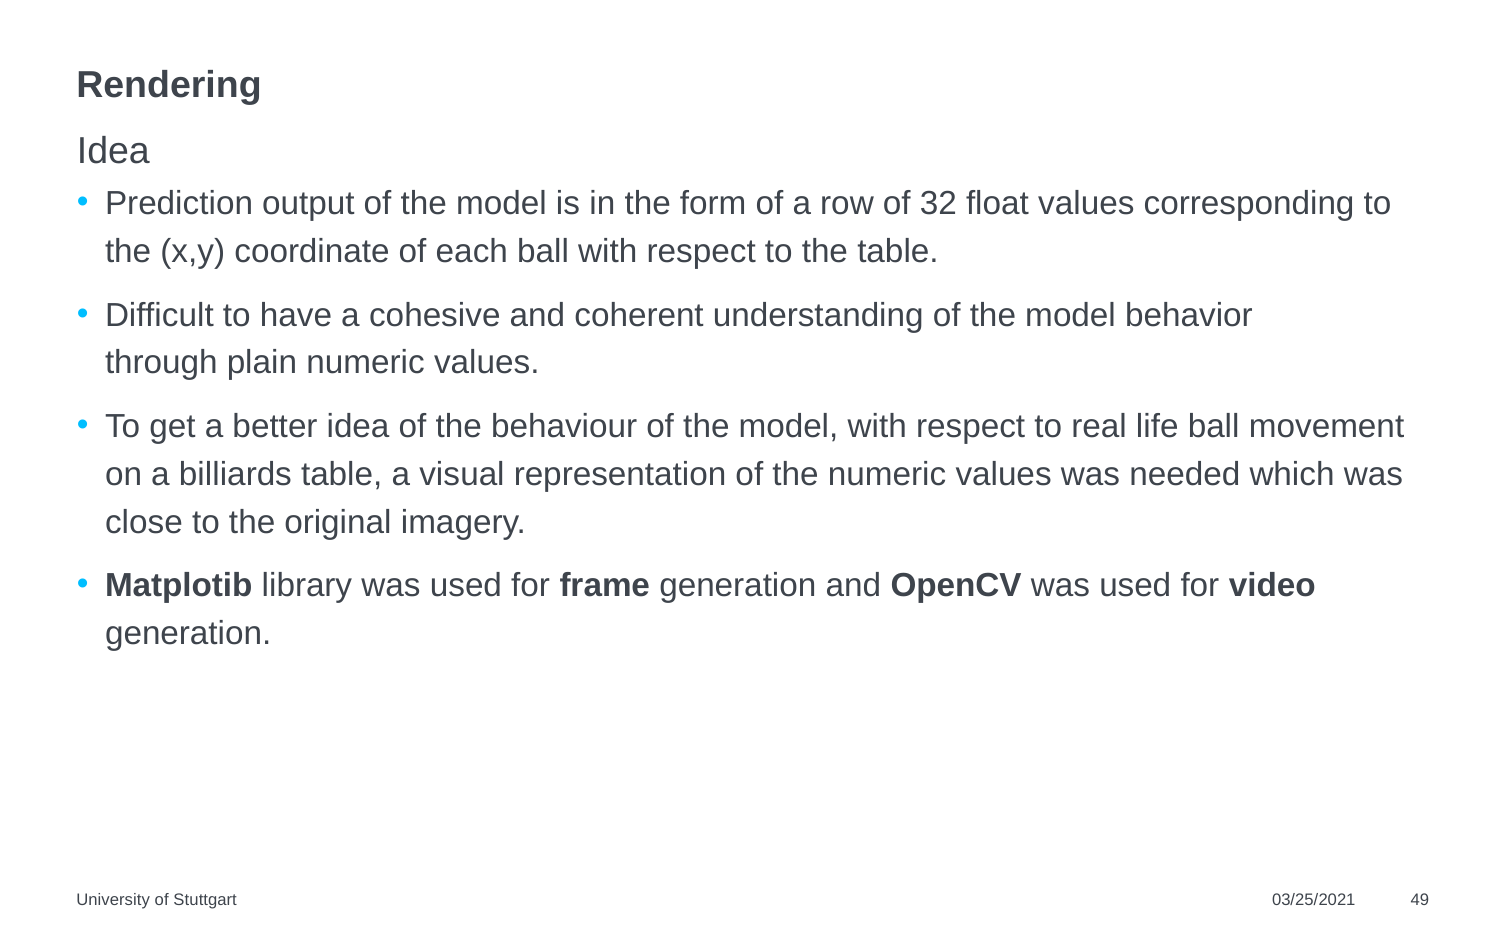

# Rendering
Idea
Prediction output of the model is in the form of a row of 32 float values corresponding to the (x,y) coordinate of each ball with respect to the table.
Difficult to have a cohesive and coherent understanding of the model behavior through plain numeric values.
To get a better idea of the behaviour of the model, with respect to real life ball movement on a billiards table, a visual representation of the numeric values was needed which was close to the original imagery.
Matplotib library was used for frame generation and OpenCV was used for video generation.
University of Stuttgart
03/25/2021
49